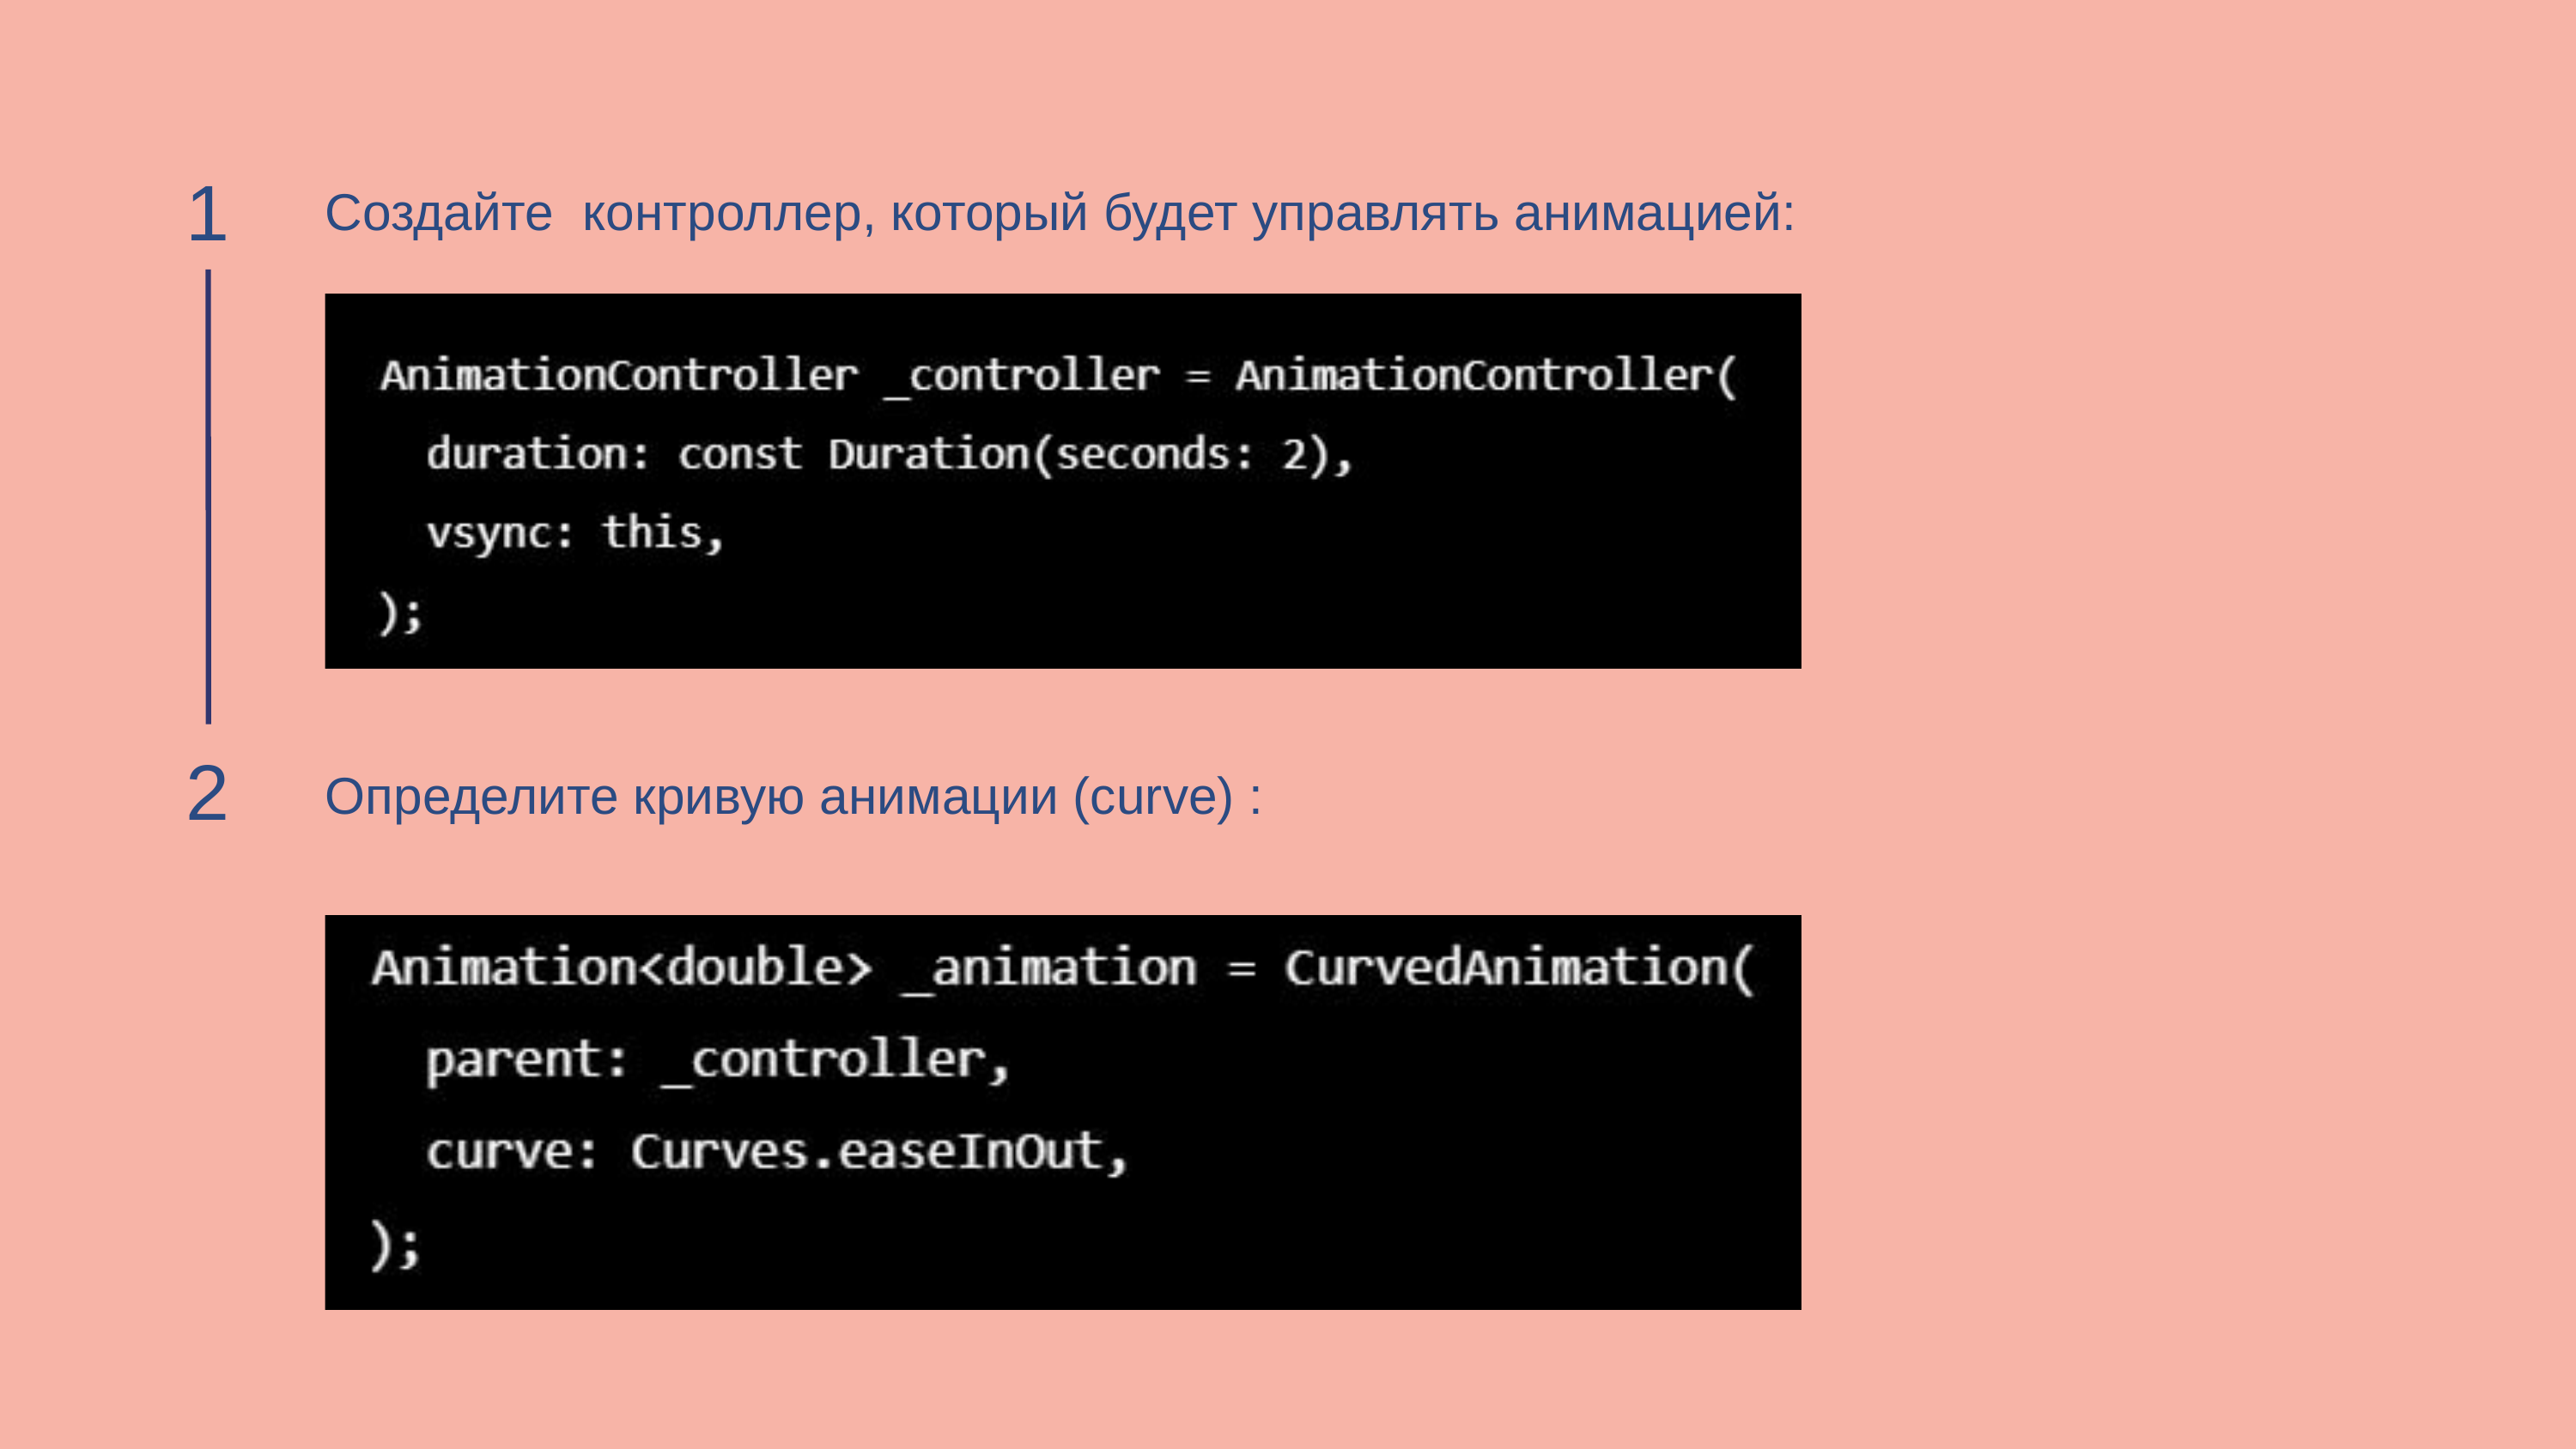

1
Создайте  контроллер, который будет управлять анимацией:

2
Определите кривую анимации (curve) :

|  |
| --- |